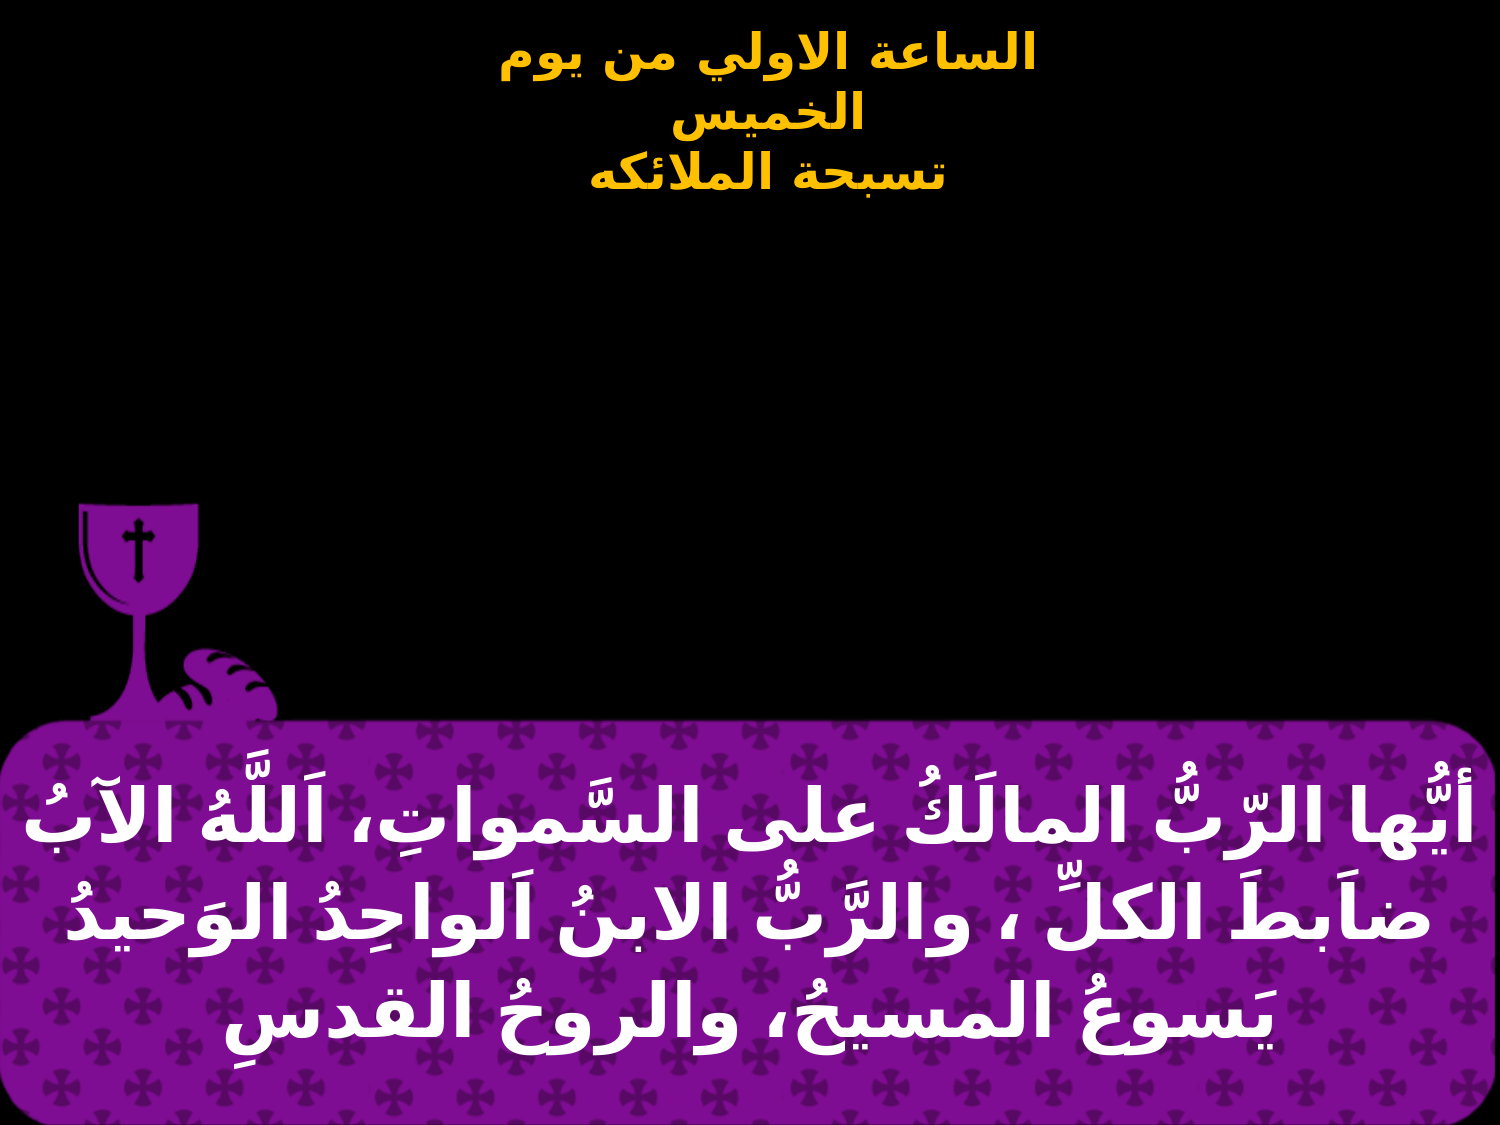

| أيُّها الرّبُّ المالَكُ على السَّمواتِ، اَللَّهُ الآبُ ضاَبطَ الكلِّ ، والرَّبُّ الابنُ اَلواحِدُ الوَحيدُ يَسوعُ المسيحُ، والروحُ القدسِ |
| --- |